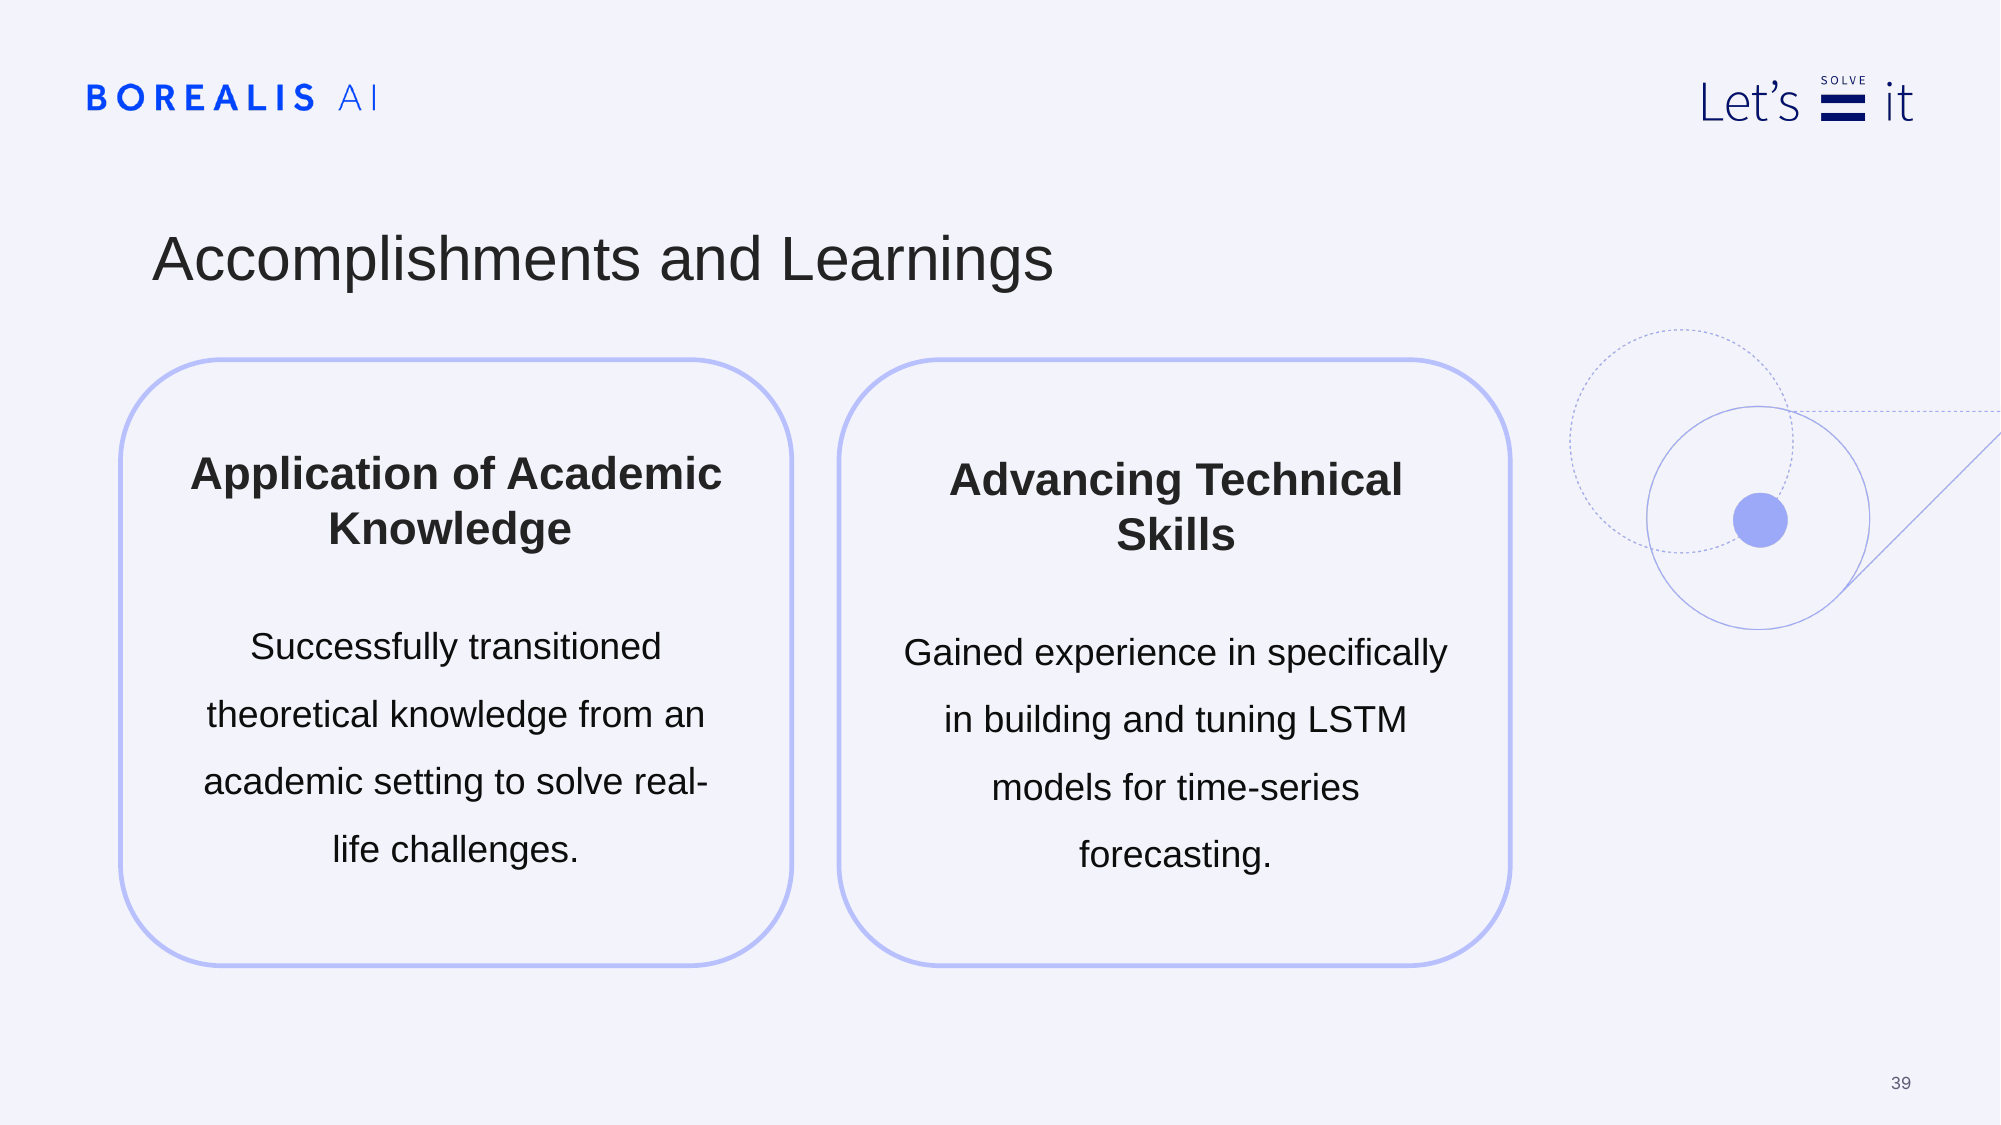

# Accomplishments and Learnings

Application of Academic Knowledge
Advancing Technical Skills
Successfully transitioned theoretical knowledge from an academic setting to solve real-life challenges.
Gained experience in specifically in building and tuning LSTM models for time-series forecasting.
39